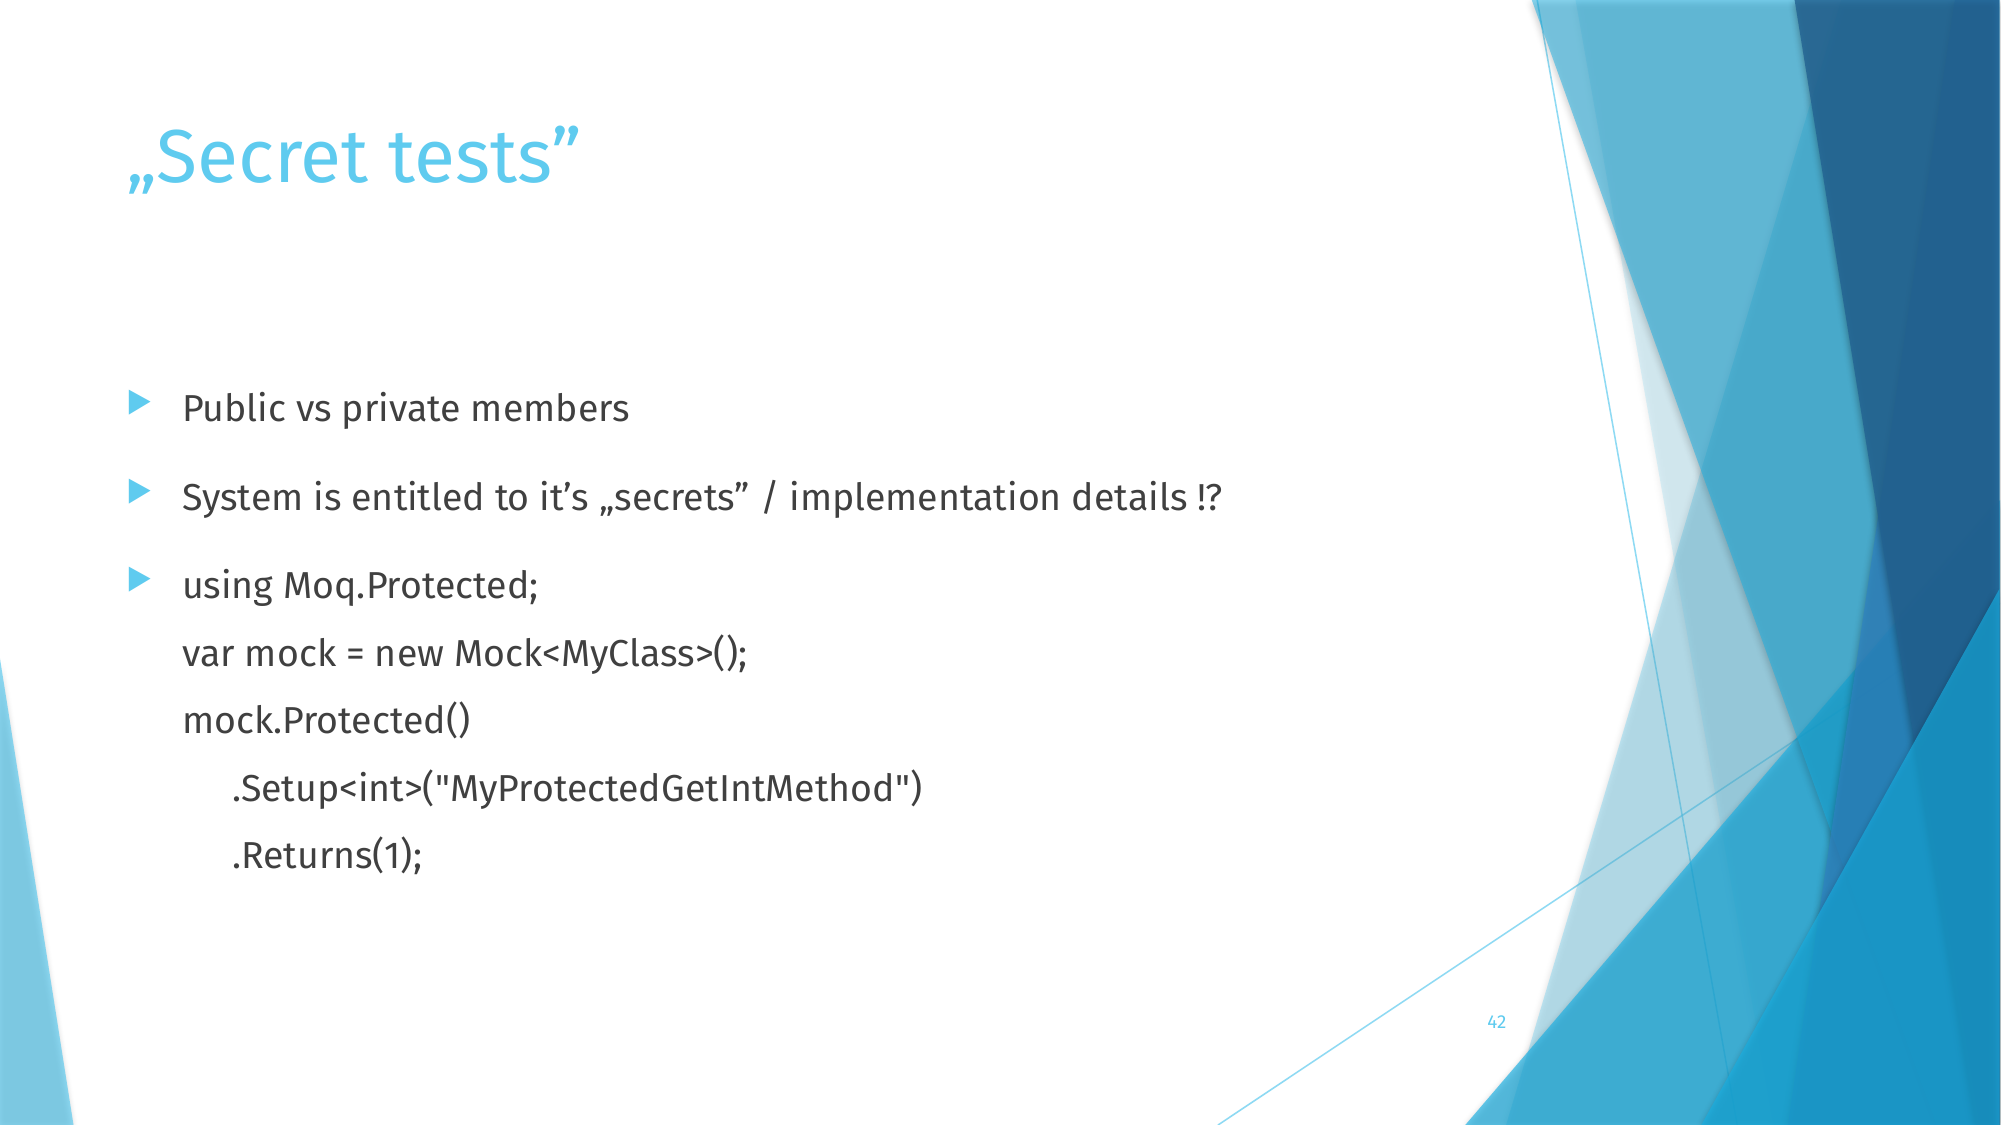

# „Secret tests”
Public vs private members
System is entitled to it’s „secrets” / implementation details !?
using Moq.Protected;
var mock = new Mock<MyClass>();
mock.Protected()
     .Setup<int>("MyProtectedGetIntMethod")
     .Returns(1);
42